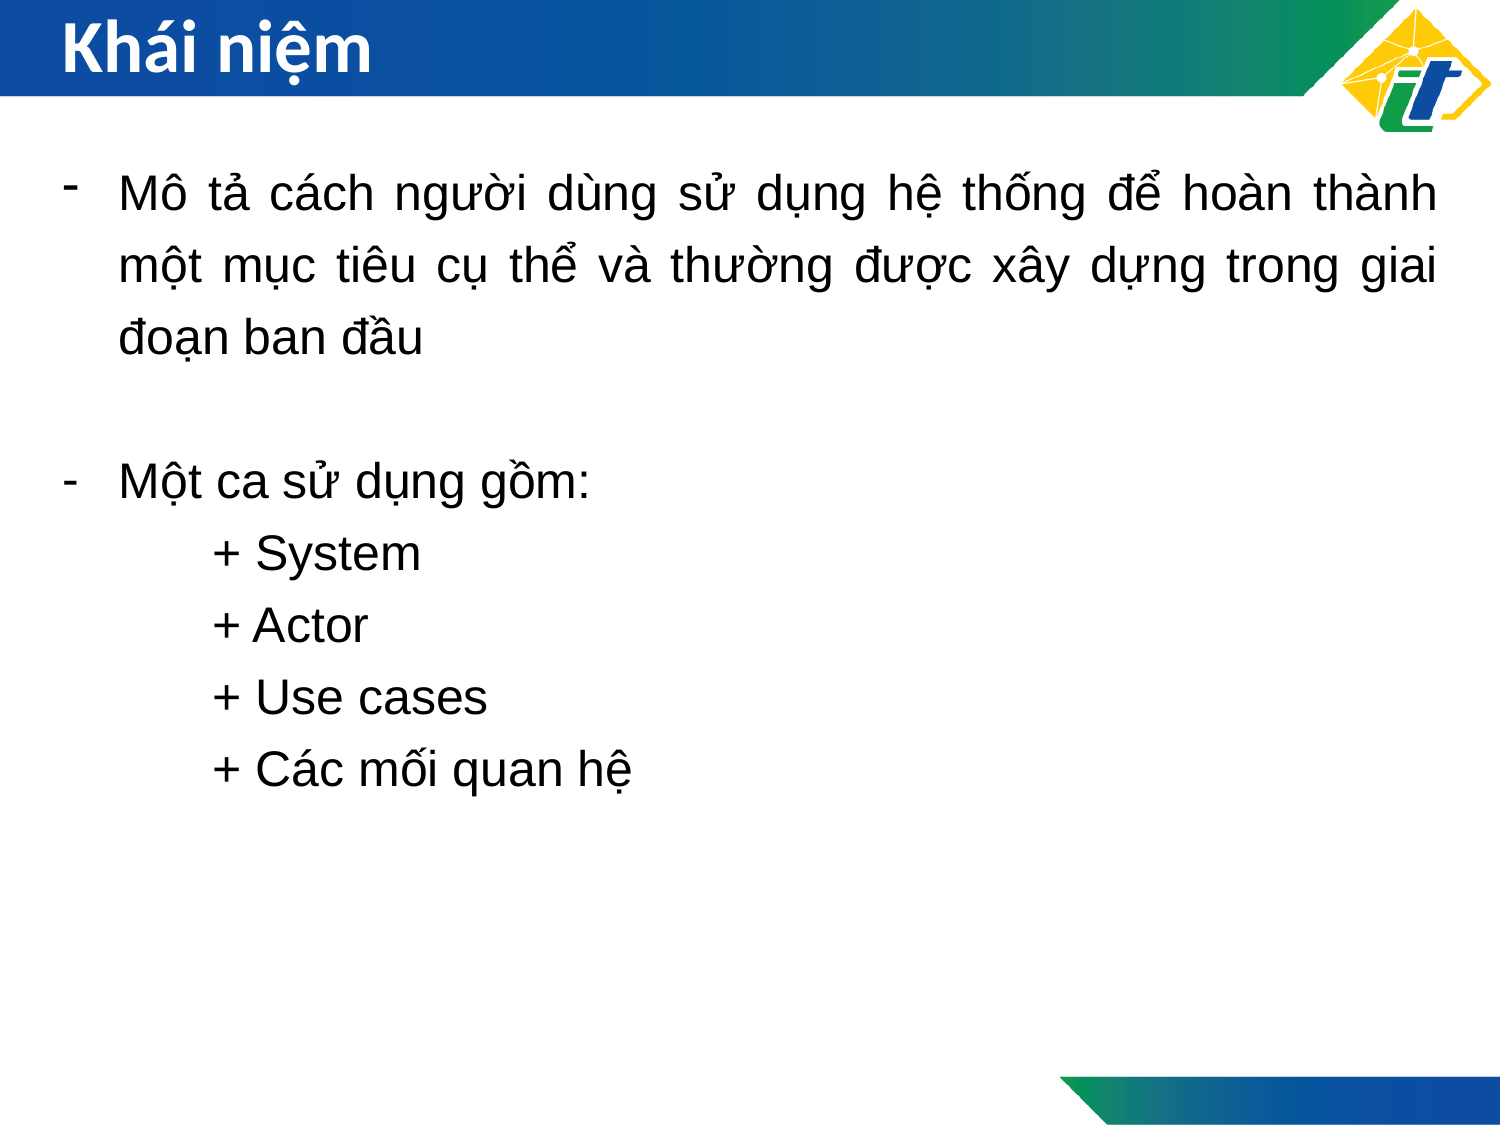

# Khái niệm
Mô tả cách người dùng sử dụng hệ thống để hoàn thành một mục tiêu cụ thể và thường được xây dựng trong giai đoạn ban đầu

Một ca sử dụng gồm:
	+ System
	+ Actor
	+ Use cases
	+ Các mối quan hệ